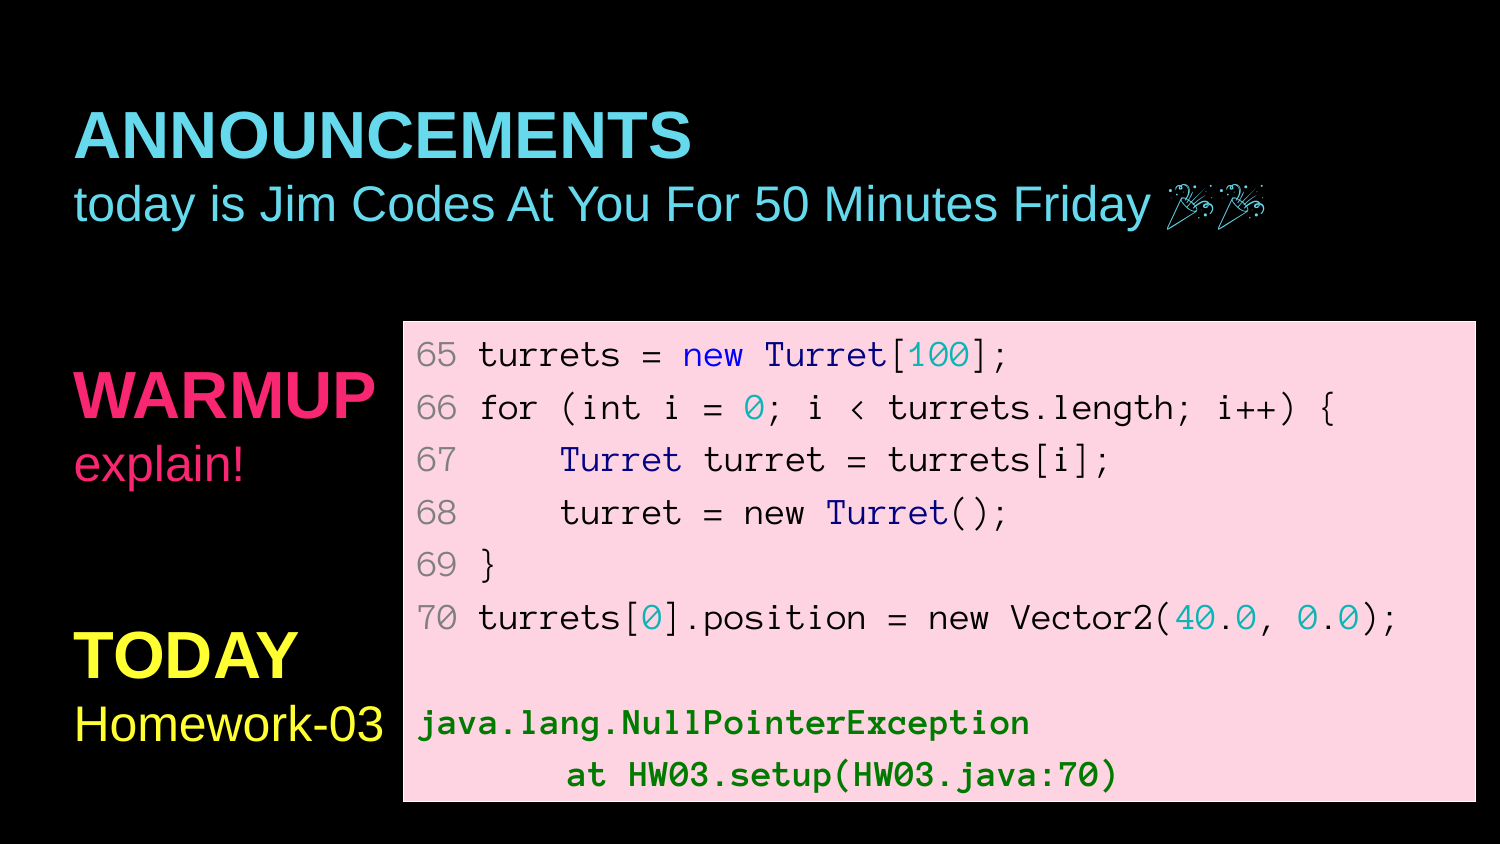

ANNOUNCEMENTS
today is Jim Codes At You For 50 Minutes Friday 🎉🎉

WARMUP
explain!

TODAY
Homework-03
65 turrets = new Turret[100];
66 for (int i = 0; i < turrets.length; i++) {
67     Turret turret = turrets[i];
68     turret = new Turret();
69 }
70 turrets[0].position = new Vector2(40.0, 0.0);

java.lang.NullPointerException
	at HW03.setup(HW03.java:70)